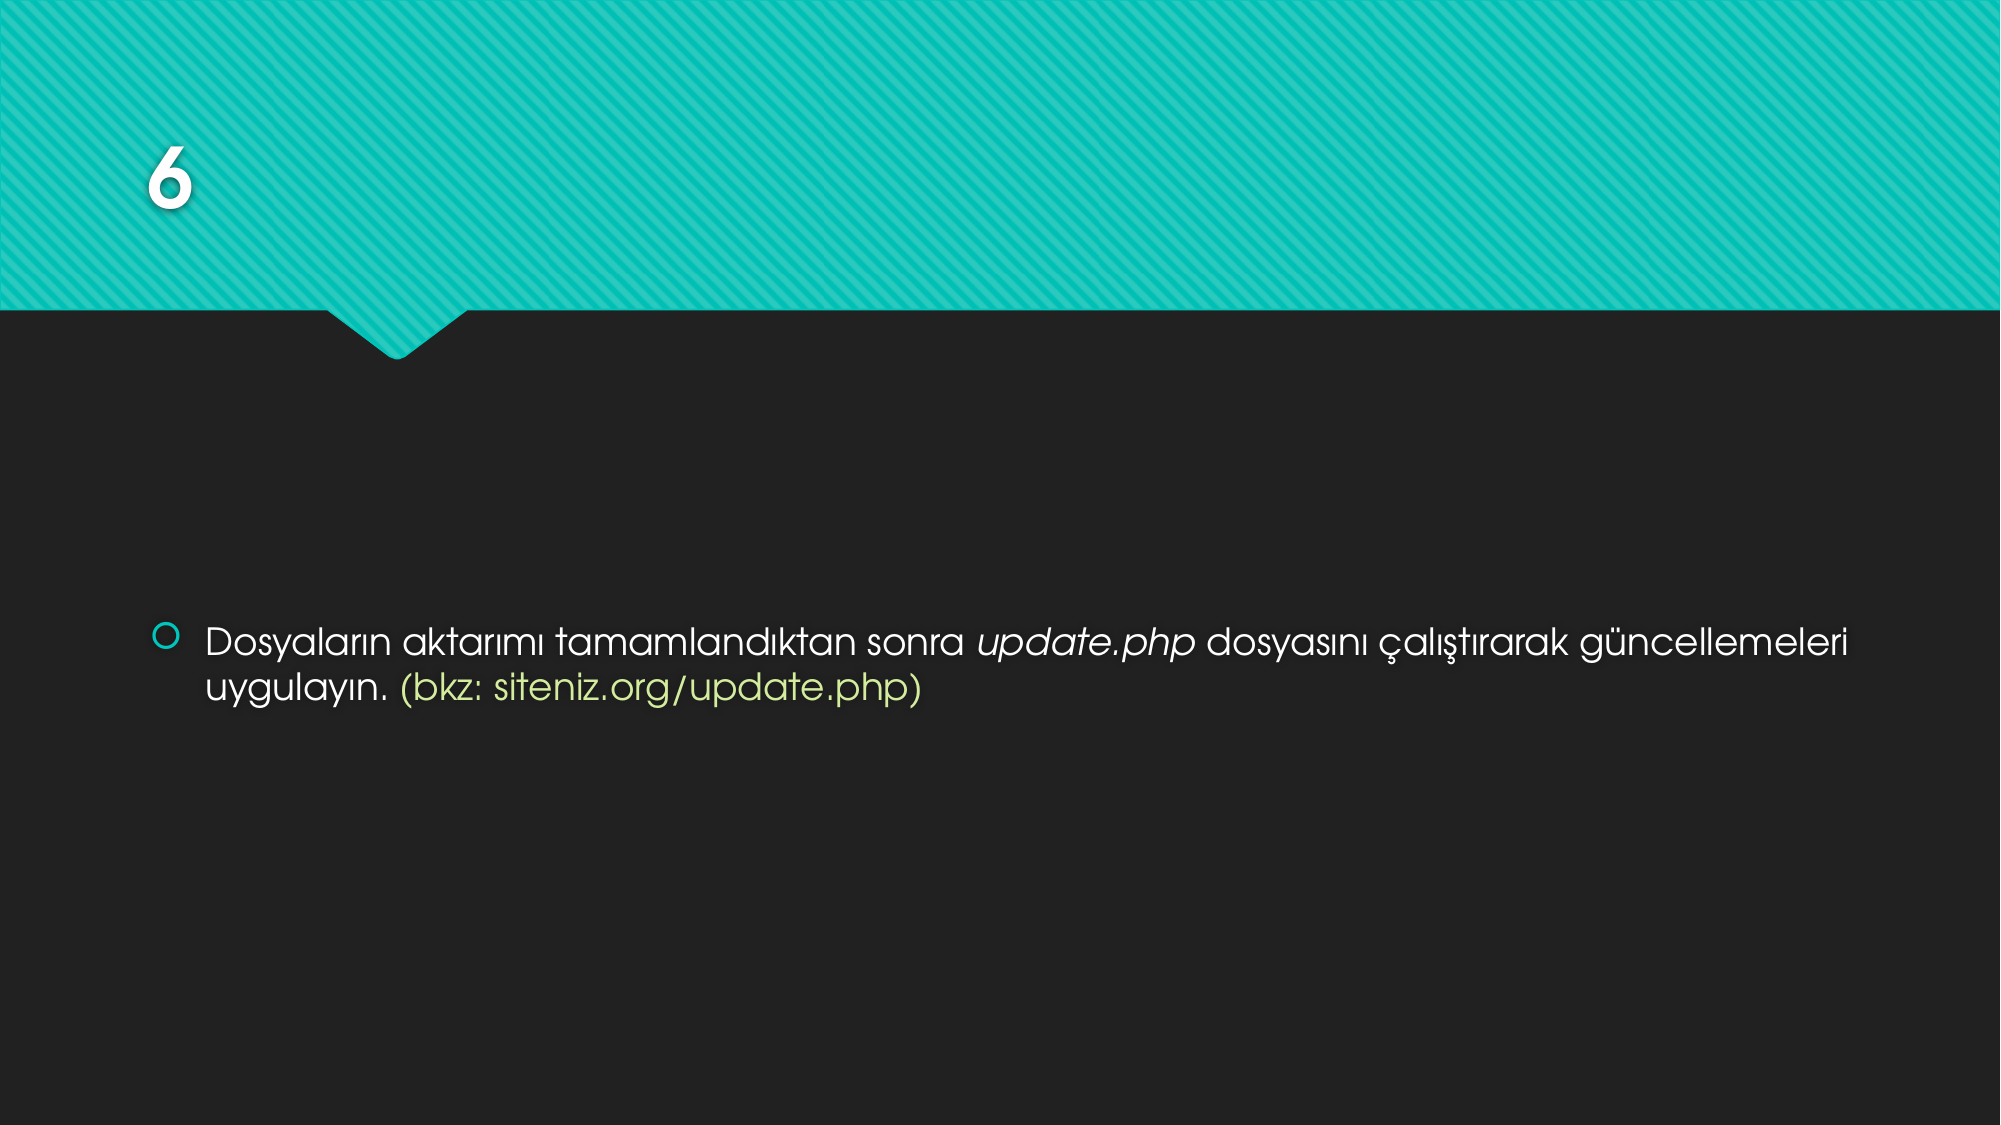

# 6
Dosyaların aktarımı tamamlandıktan sonra update.php dosyasını çalıştırarak güncellemeleri uygulayın. (bkz: siteniz.org/update.php)